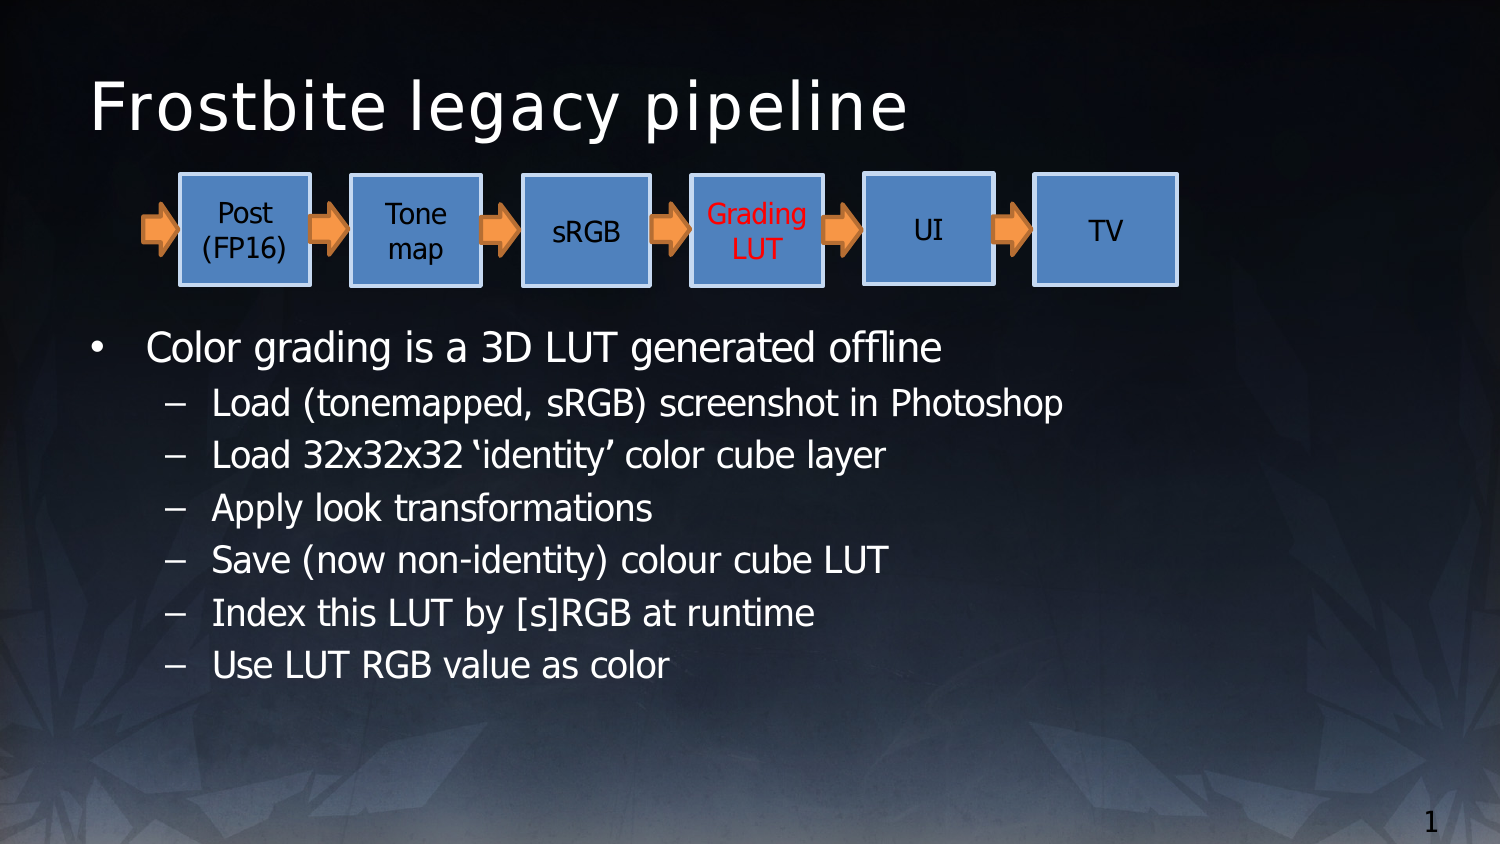

# Frostbite legacy pipeline
UI
Post (FP16)
TV
Tone
map
Grading
LUT
sRGB

Color grading is a 3D LUT generated offline
Load (tonemapped, sRGB) screenshot in Photoshop
Load 32x32x32 ‘identity’ color cube layer
Apply look transformations
Save (now non-identity) colour cube LUT
Index this LUT by [s]RGB at runtime
Use LUT RGB value as color

1